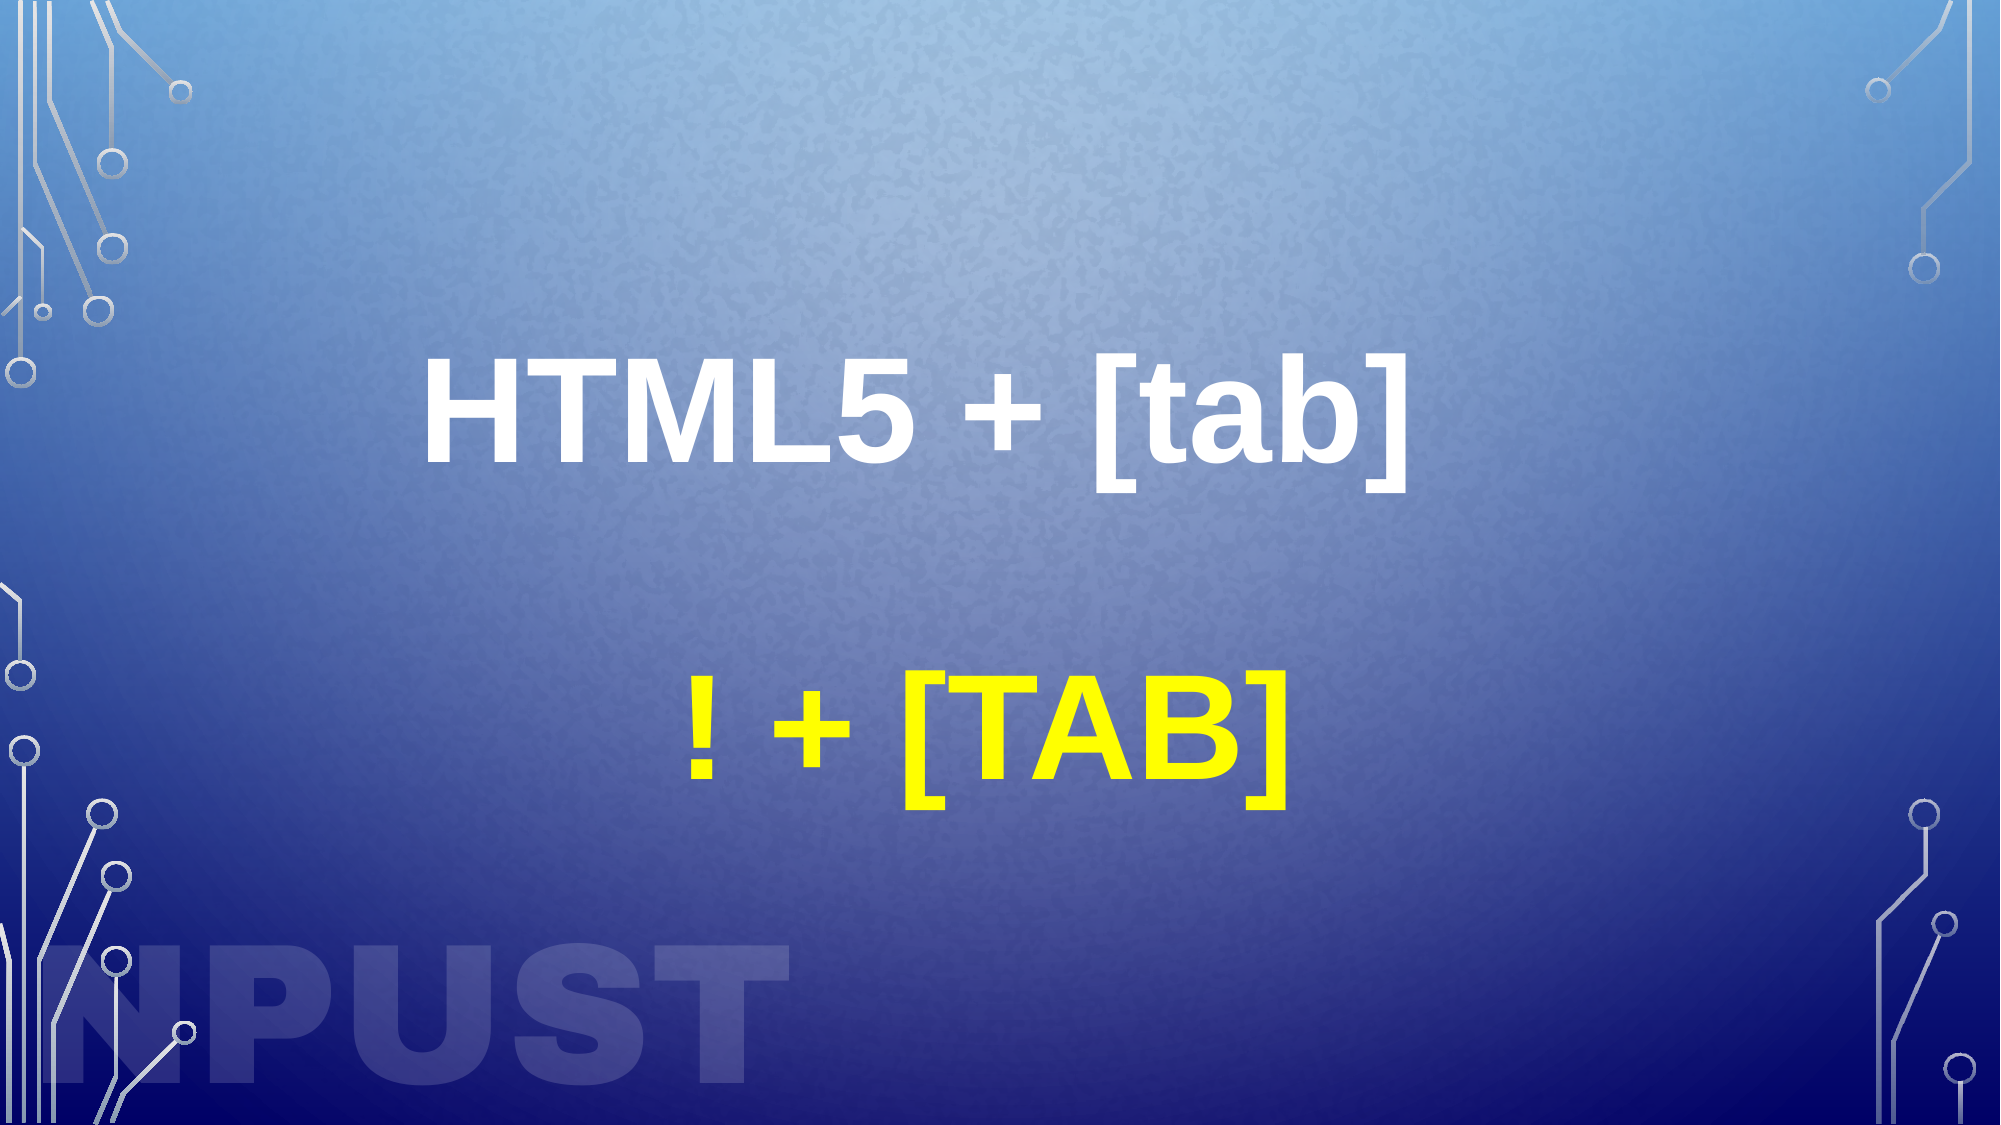

# HTML5 + [tab]
! + [tab]